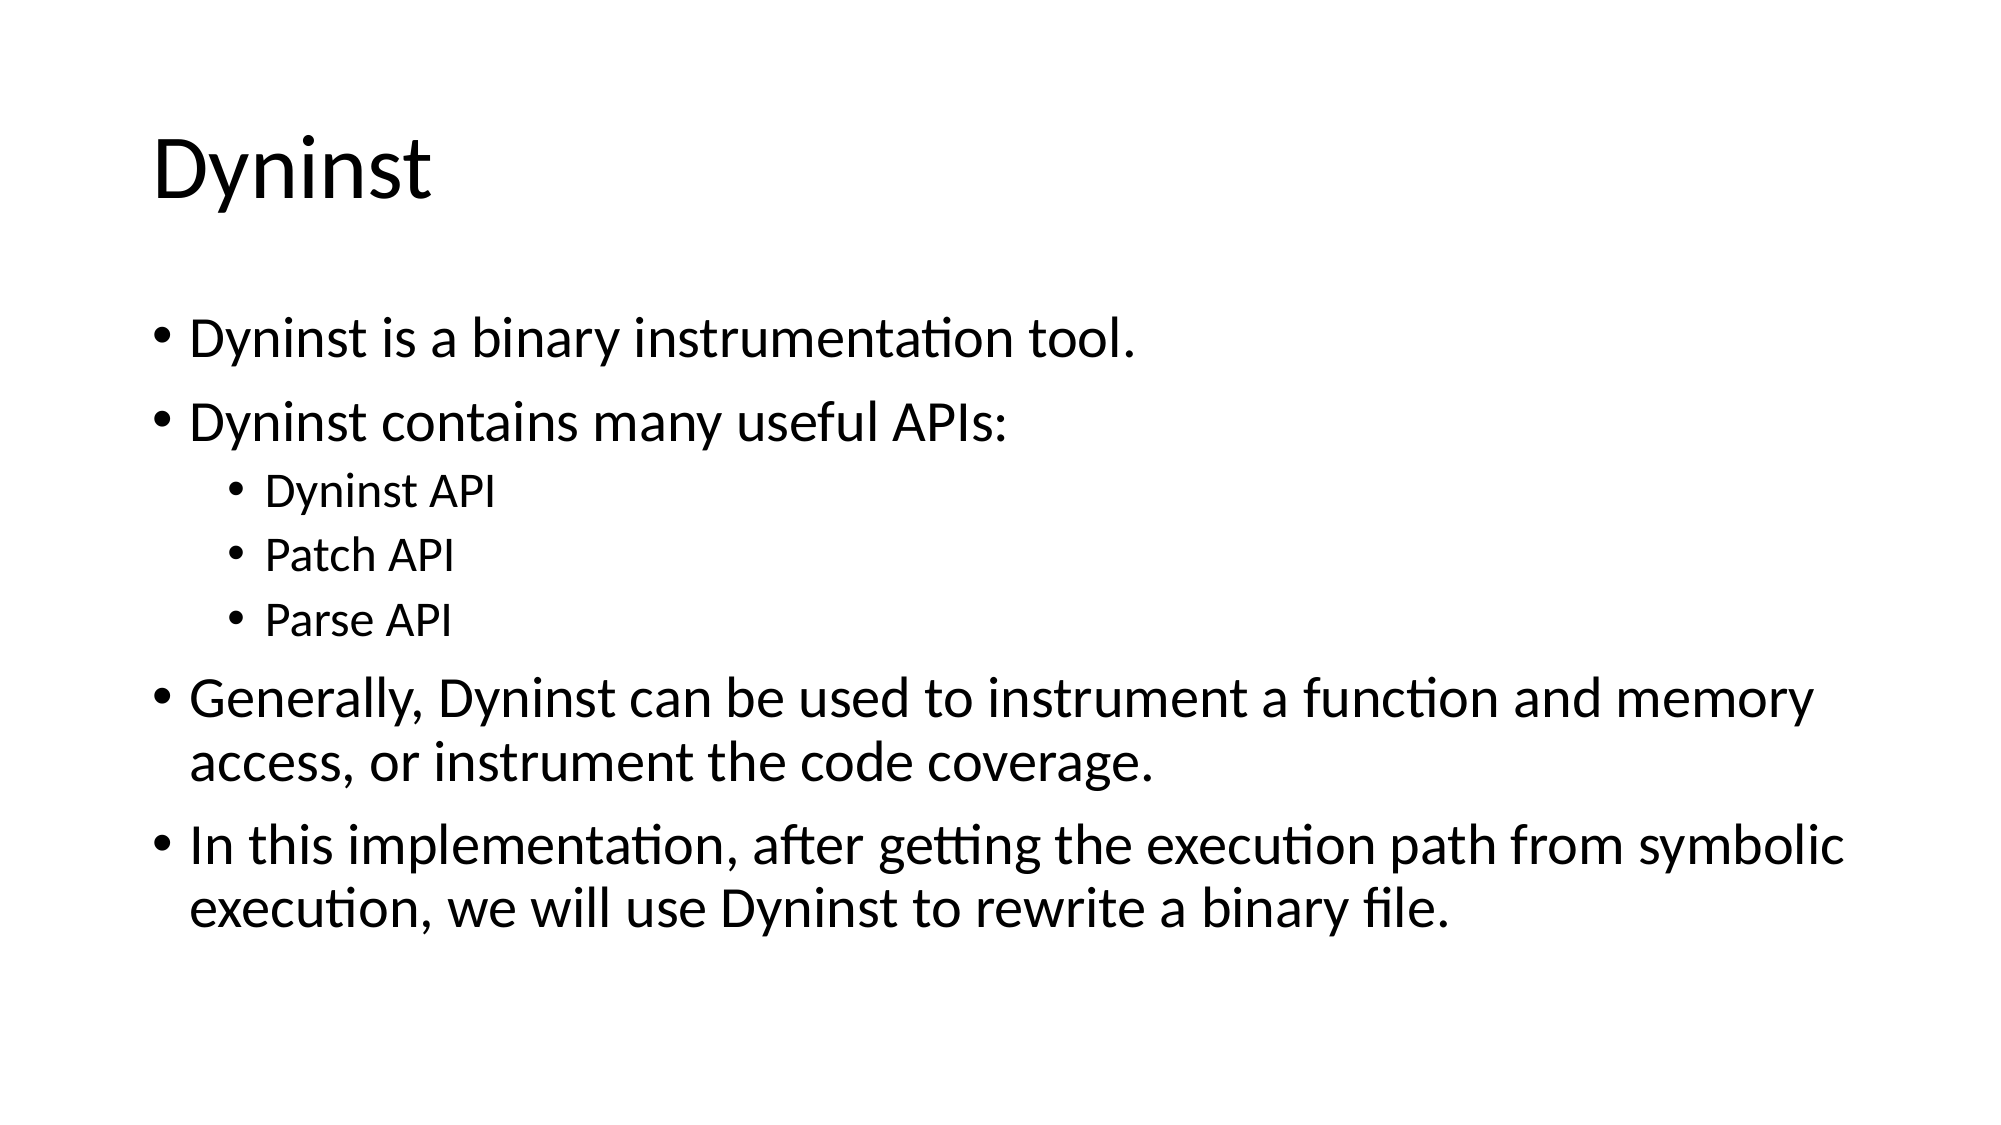

# Dyninst
Dyninst is a binary instrumentation tool.
Dyninst contains many useful APIs:
Dyninst API
Patch API
Parse API
Generally, Dyninst can be used to instrument a function and memory access, or instrument the code coverage.
In this implementation, after getting the execution path from symbolic execution, we will use Dyninst to rewrite a binary file.